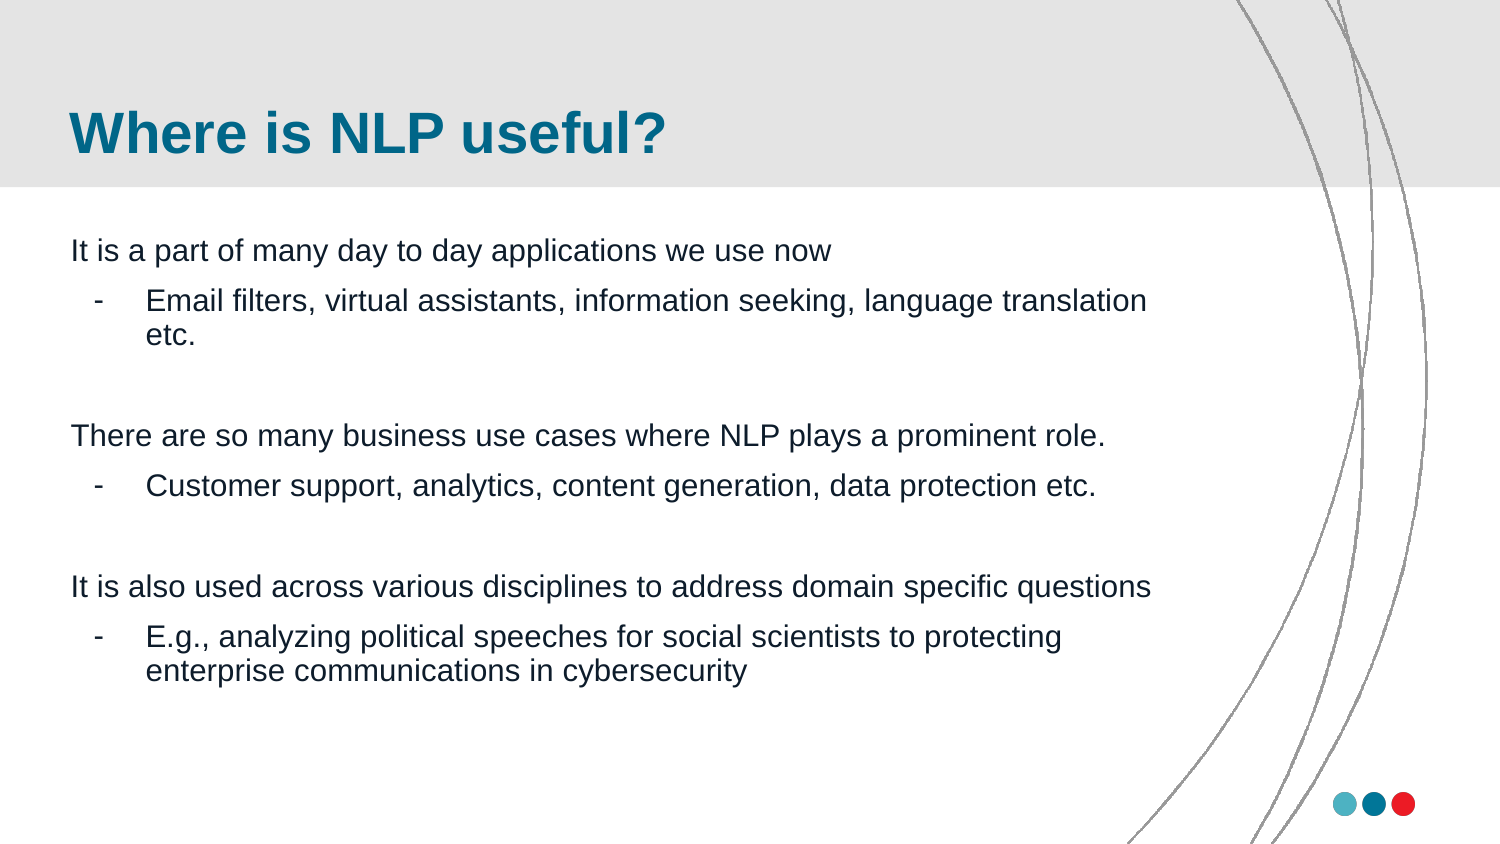

# Where is NLP useful?
It is a part of many day to day applications we use now
Email filters, virtual assistants, information seeking, language translation etc.

There are so many business use cases where NLP plays a prominent role.
Customer support, analytics, content generation, data protection etc.

It is also used across various disciplines to address domain specific questions
E.g., analyzing political speeches for social scientists to protecting enterprise communications in cybersecurity